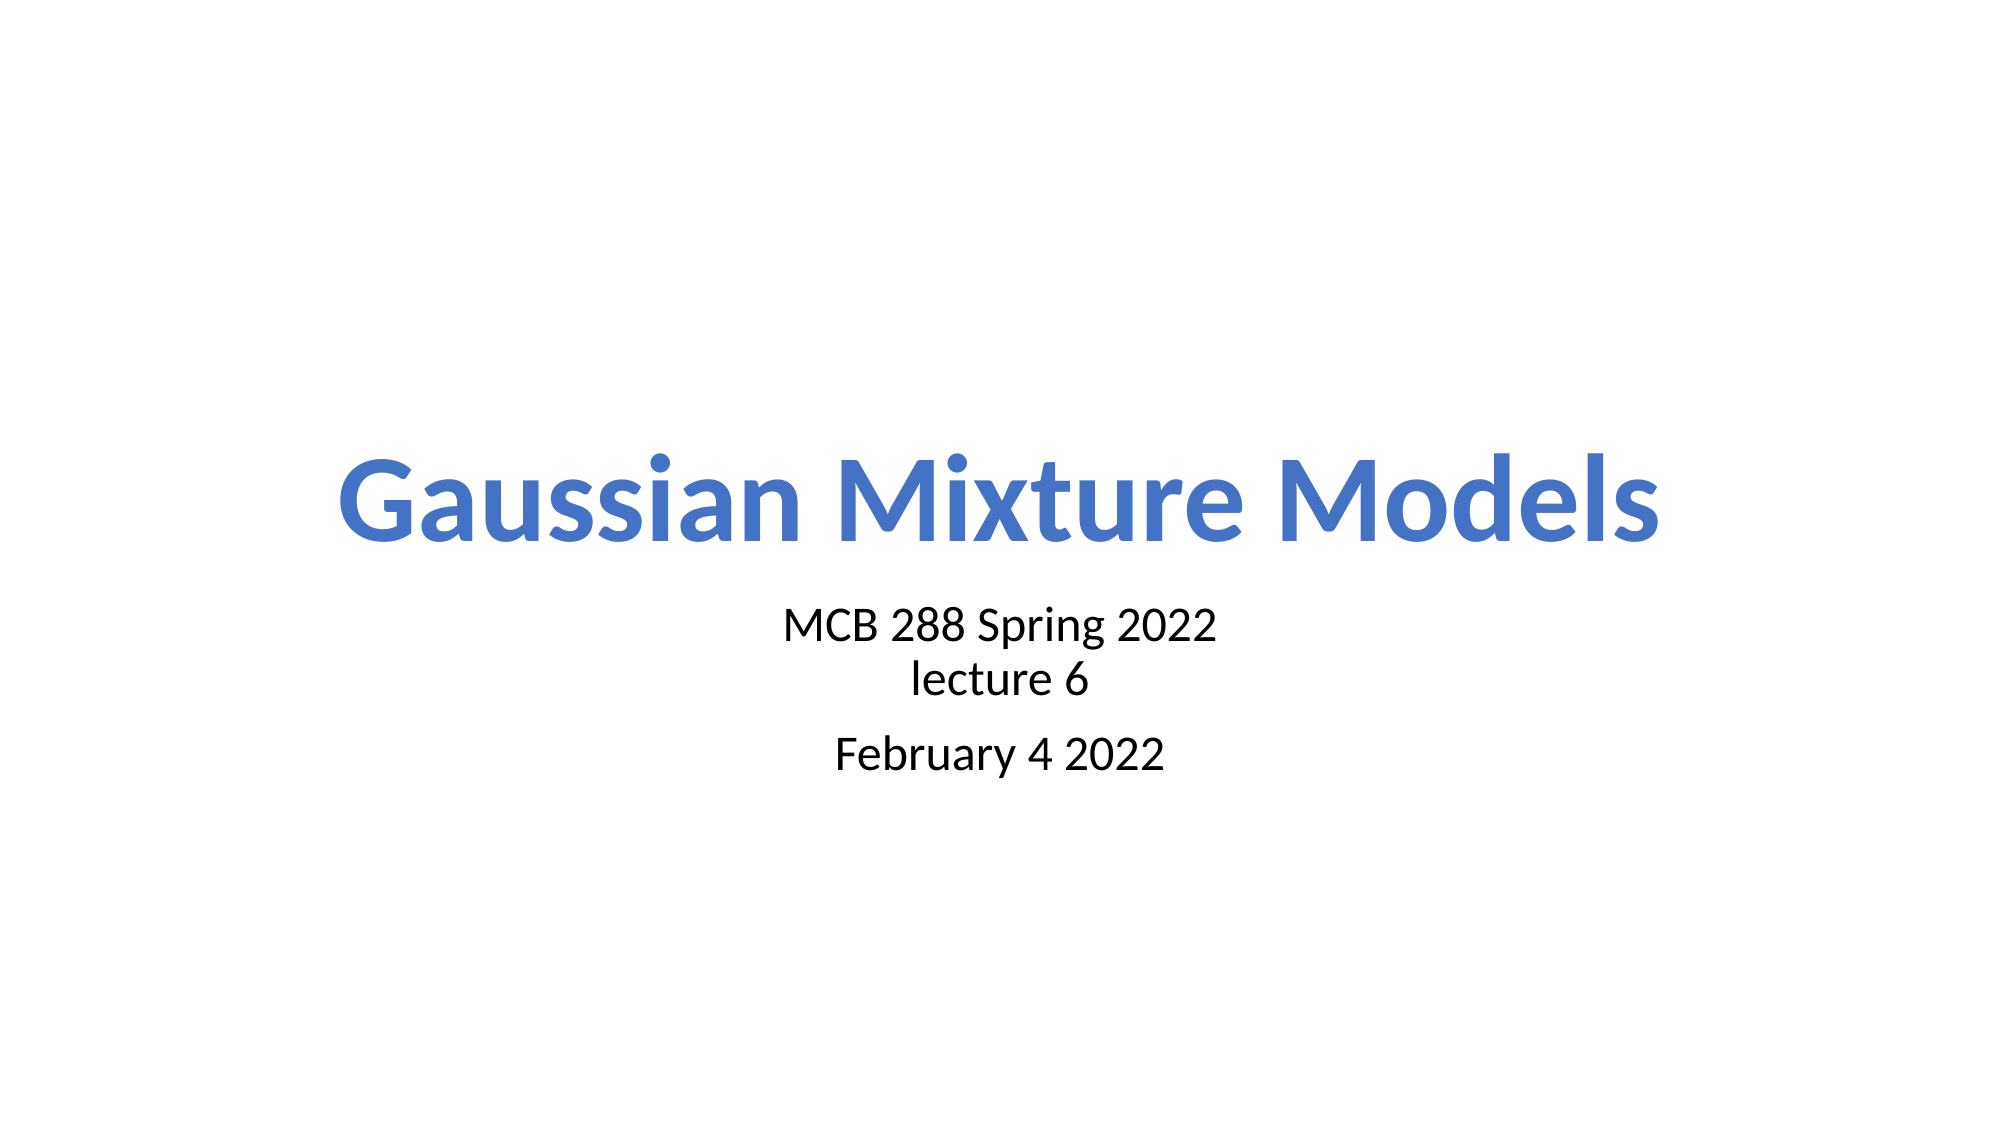

# Gaussian Mixture Models
MCB 288 Spring 2022
lecture 6
February 4 2022